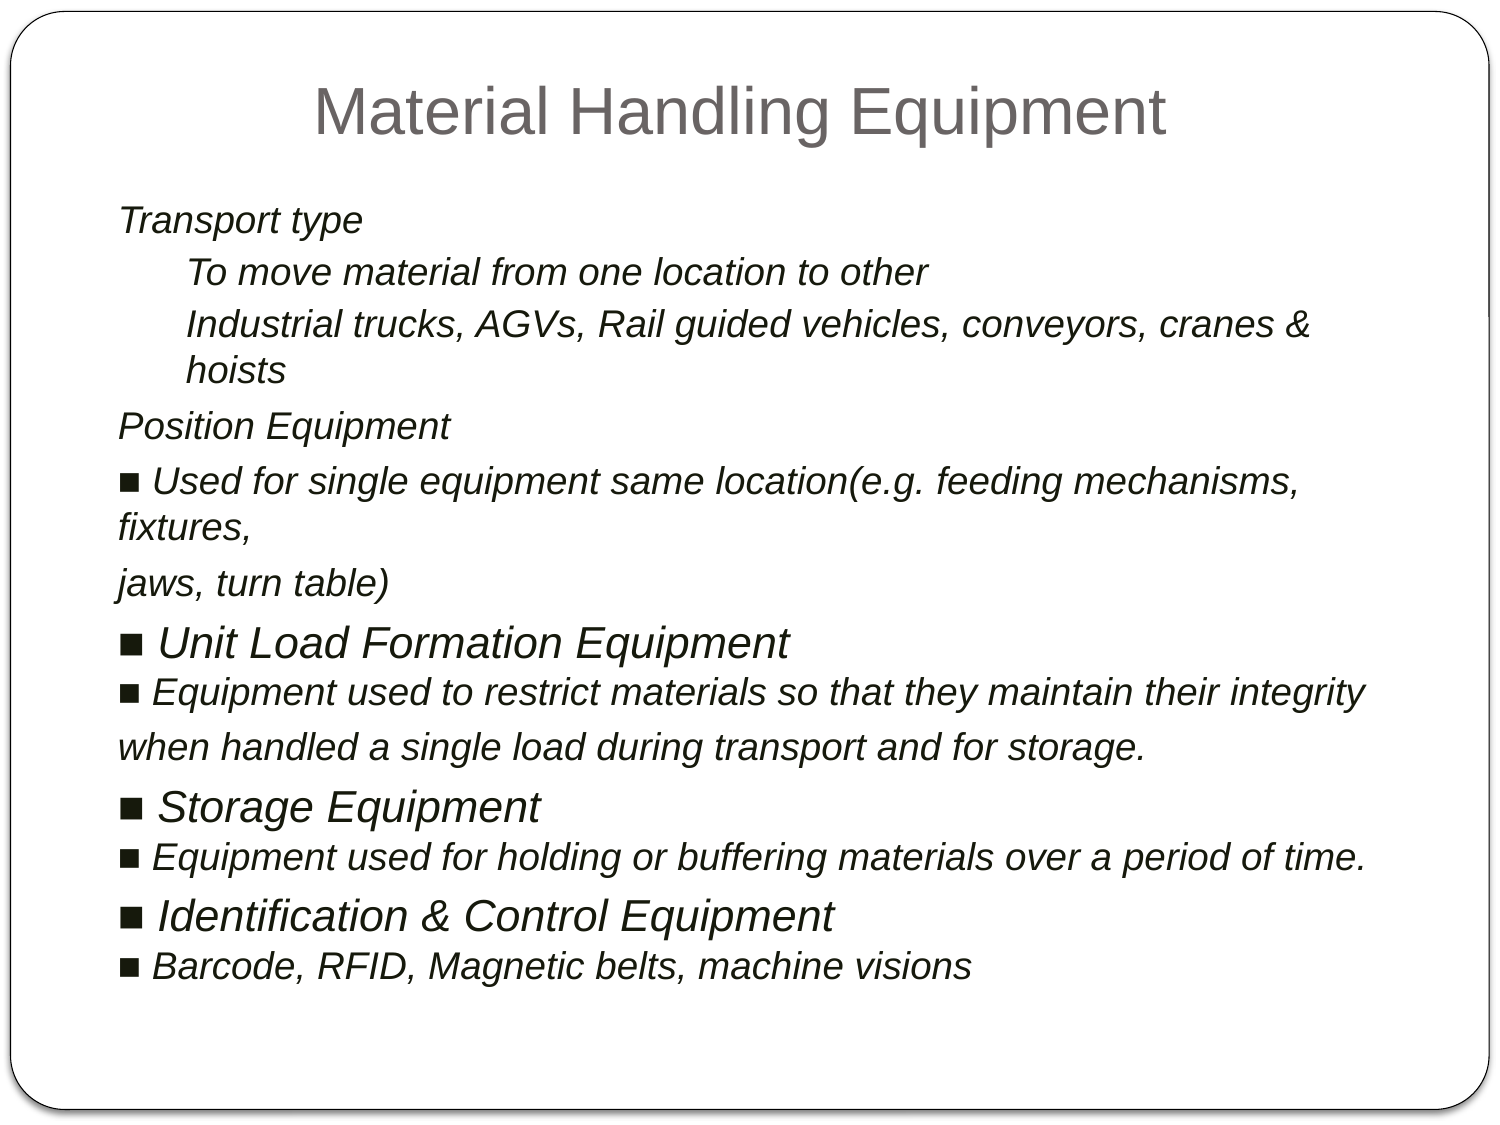

# Material Handling Equipment
Transport type
To move material from one location to other
Industrial trucks, AGVs, Rail guided vehicles, conveyors, cranes & hoists
Position Equipment
■ Used for single equipment same location(e.g. feeding mechanisms, fixtures,
jaws, turn table)
■ Unit Load Formation Equipment
■ Equipment used to restrict materials so that they maintain their integrity
when handled a single load during transport and for storage.
■ Storage Equipment
■ Equipment used for holding or buffering materials over a period of time.
■ Identification & Control Equipment
■ Barcode, RFID, Magnetic belts, machine visions